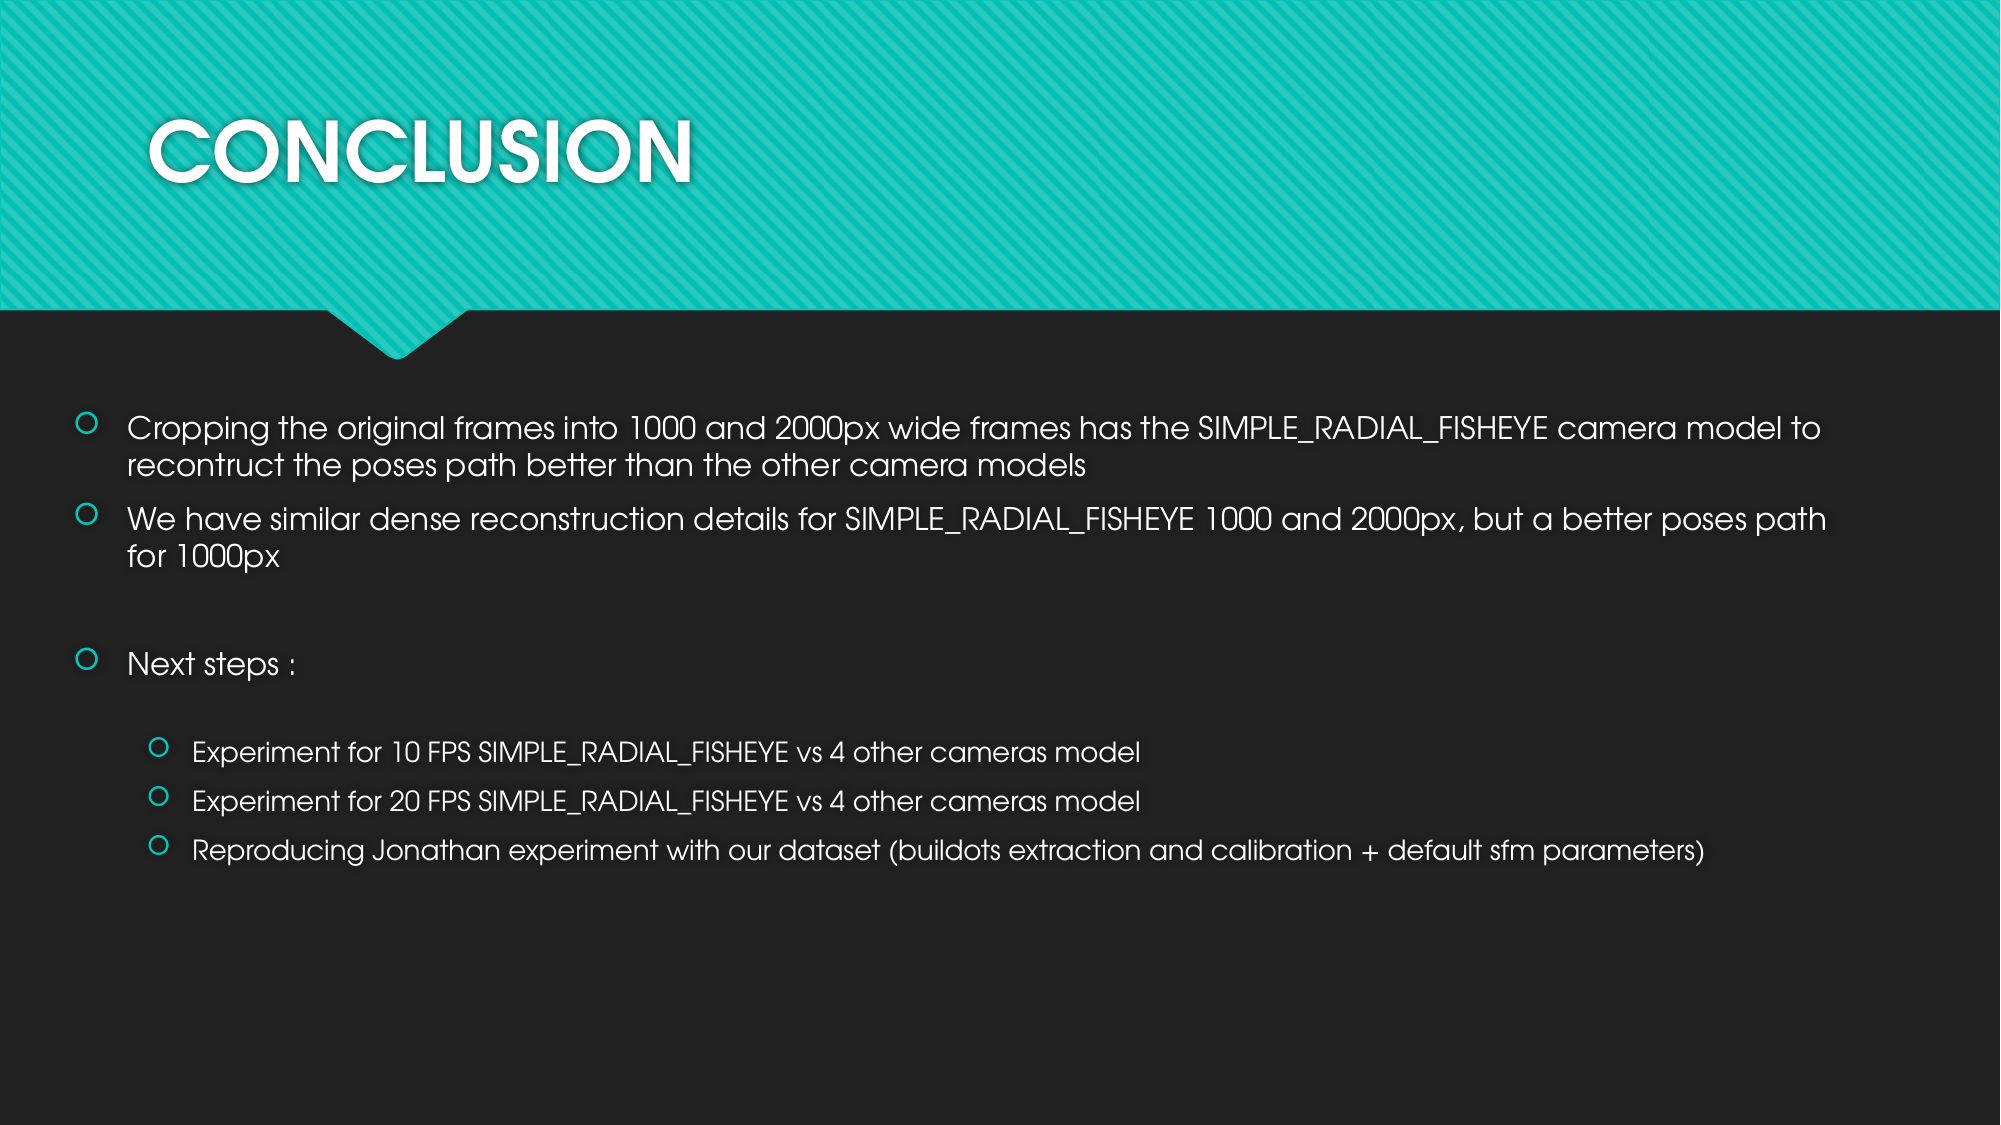

Cropping the original frames into 1000 and 2000px wide frames has the SIMPLE_RADIAL_FISHEYE camera model to recontruct the poses path better than the other camera models
We have similar dense reconstruction details for SIMPLE_RADIAL_FISHEYE 1000 and 2000px, but a better poses path for 1000px

Next steps :
Experiment for 10 FPS SIMPLE_RADIAL_FISHEYE vs 4 other cameras model
Experiment for 20 FPS SIMPLE_RADIAL_FISHEYE vs 4 other cameras model
Reproducing Jonathan experiment with our dataset (buildots extraction and calibration + default sfm parameters)

# CONCLUSION